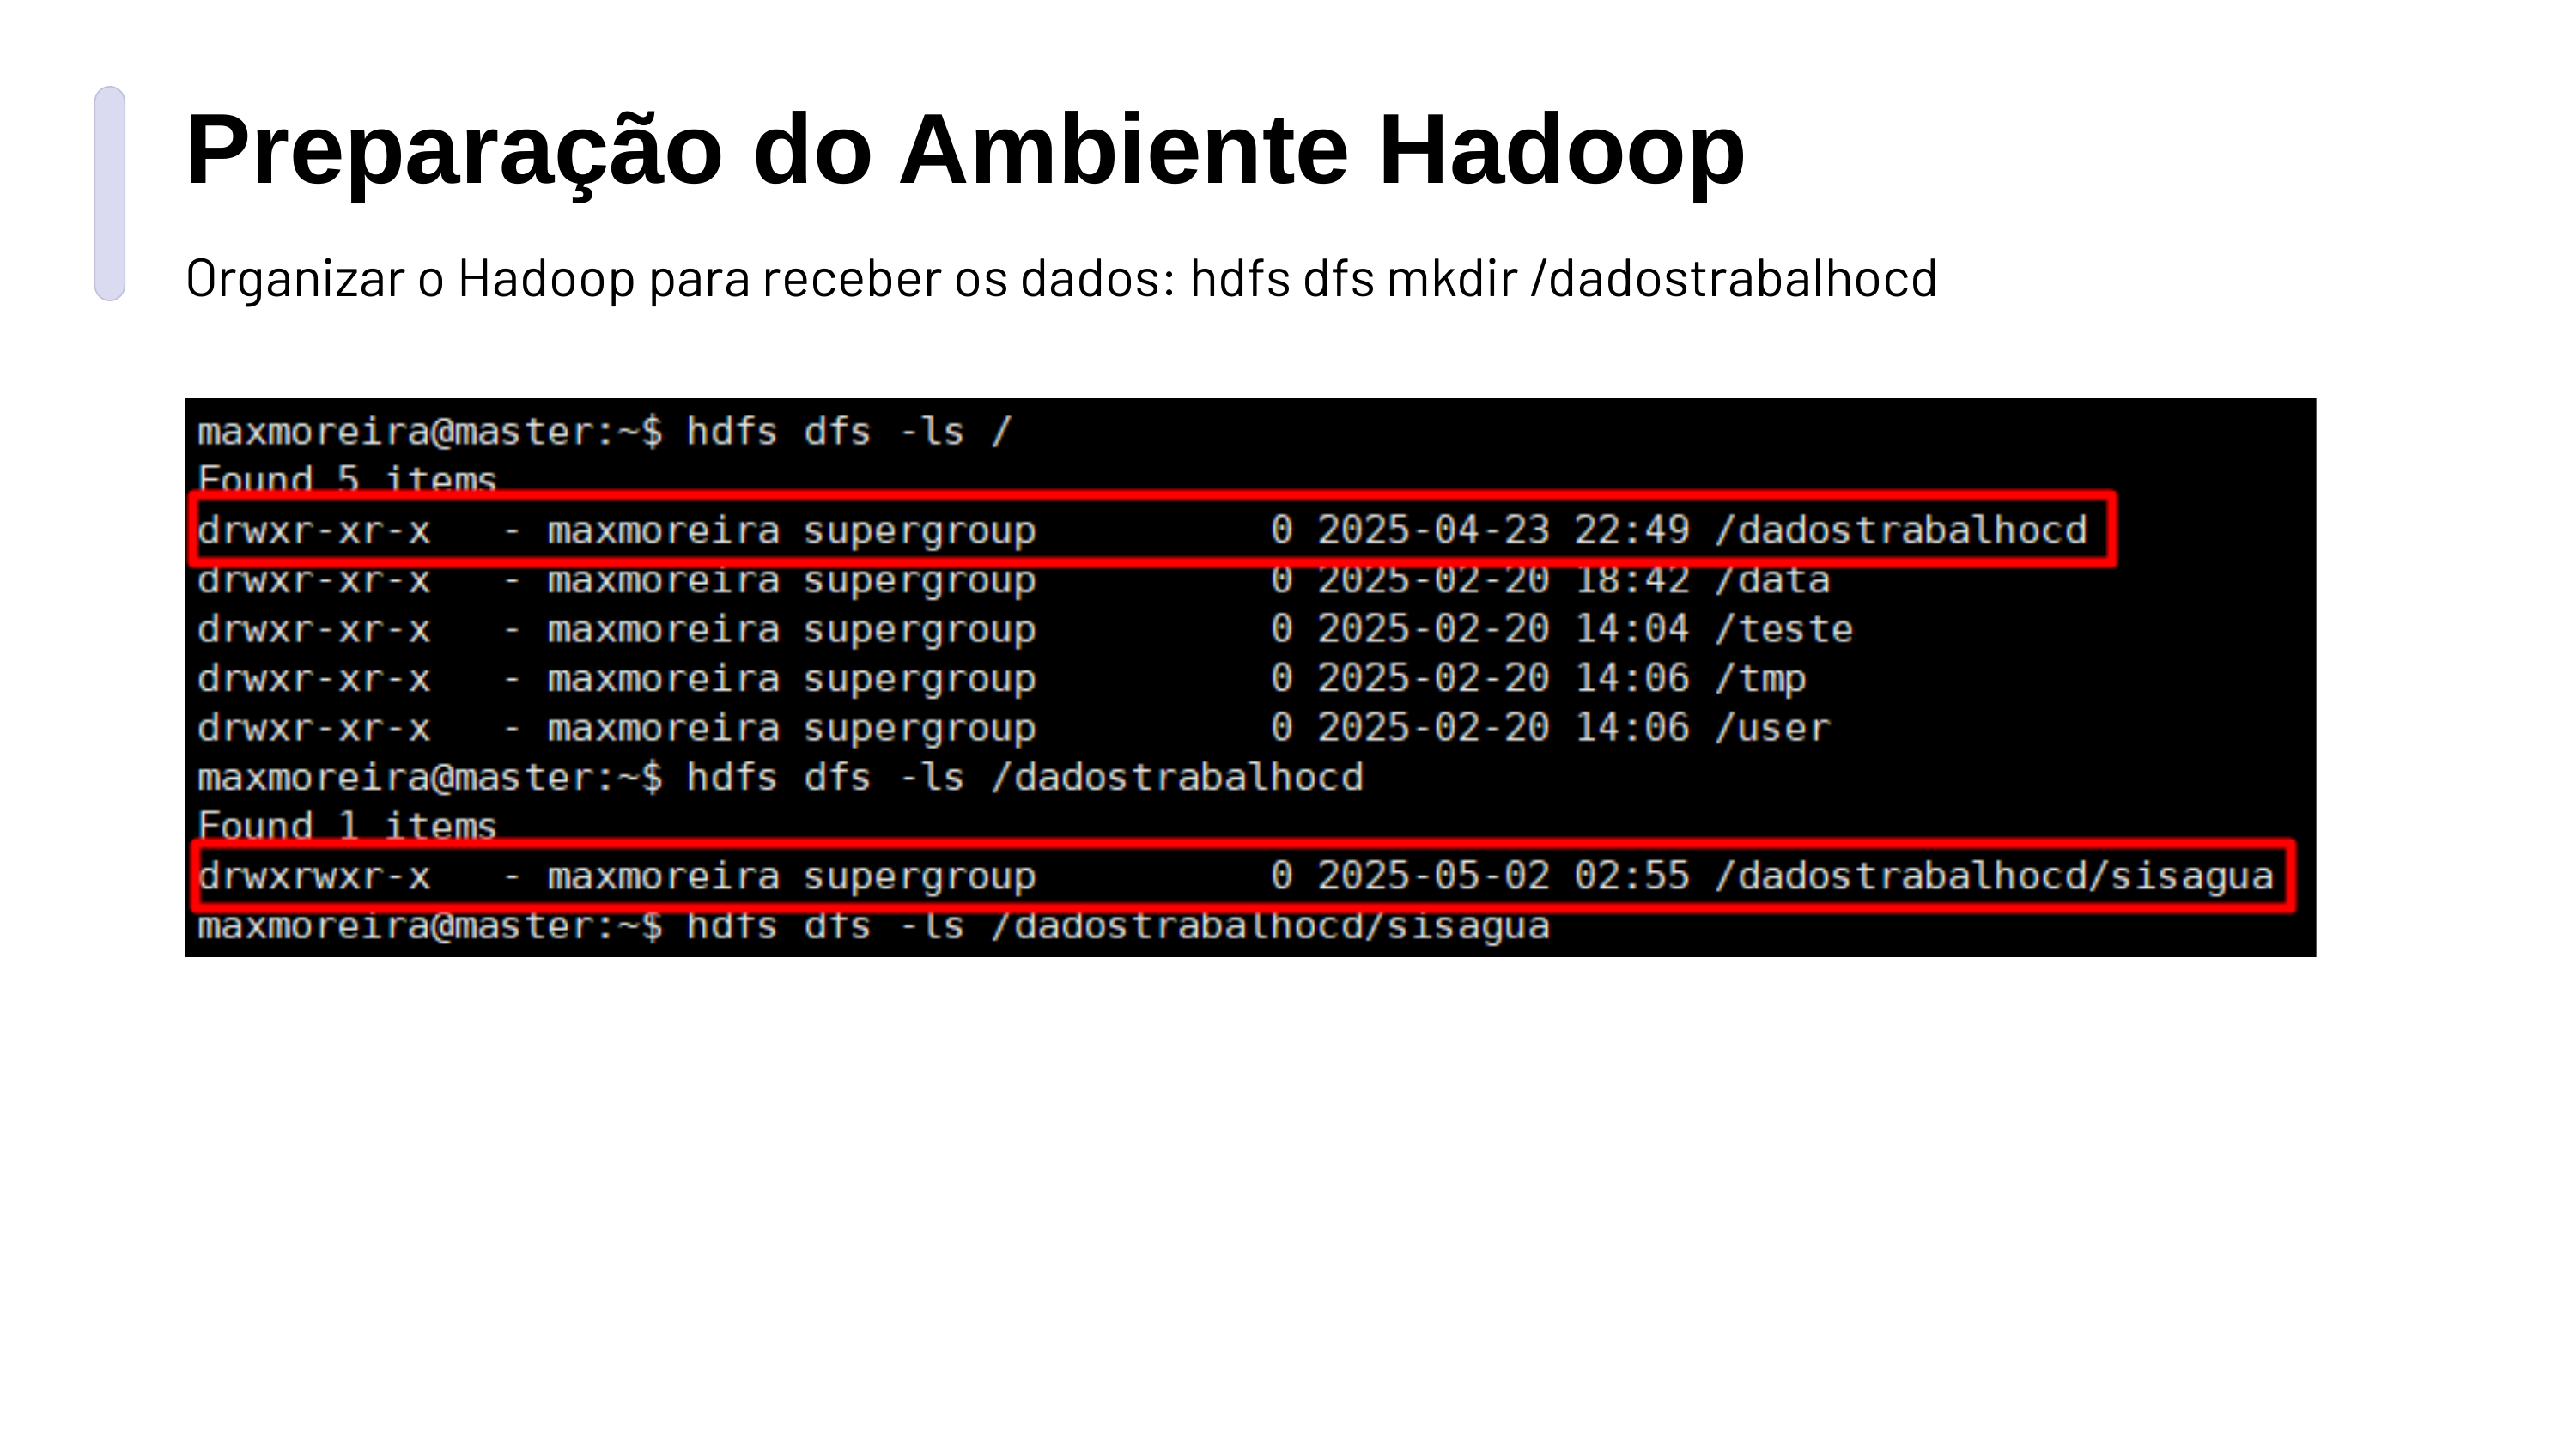

Preparação do Ambiente Hadoop

Organizar o Hadoop para receber os dados: hdfs dfs mkdir /dadostrabalhocd